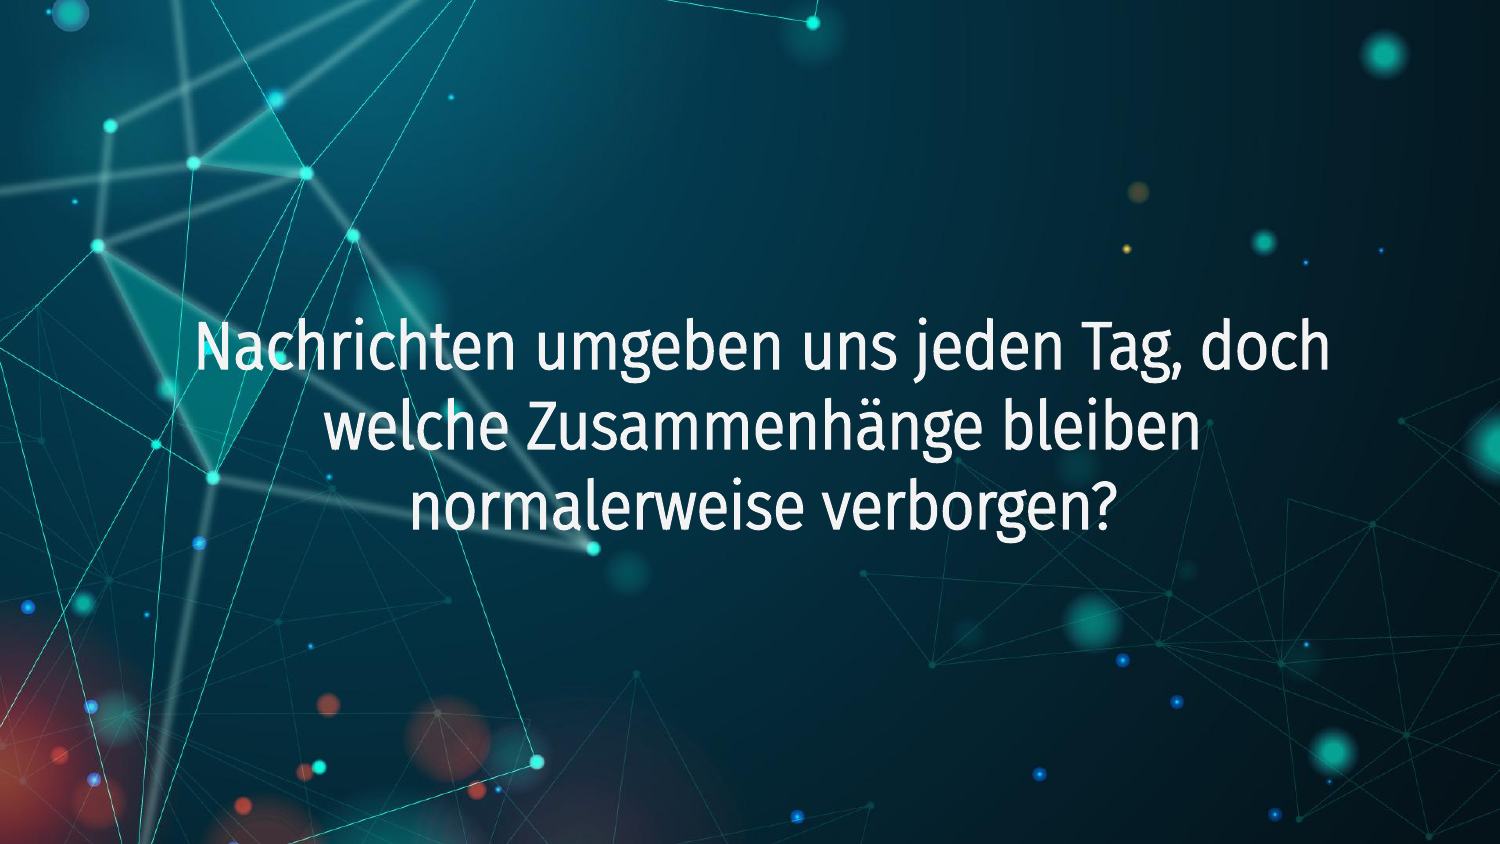

Nachrichten umgeben uns jeden Tag, doch welche Zusammenhänge bleiben normalerweise verborgen?